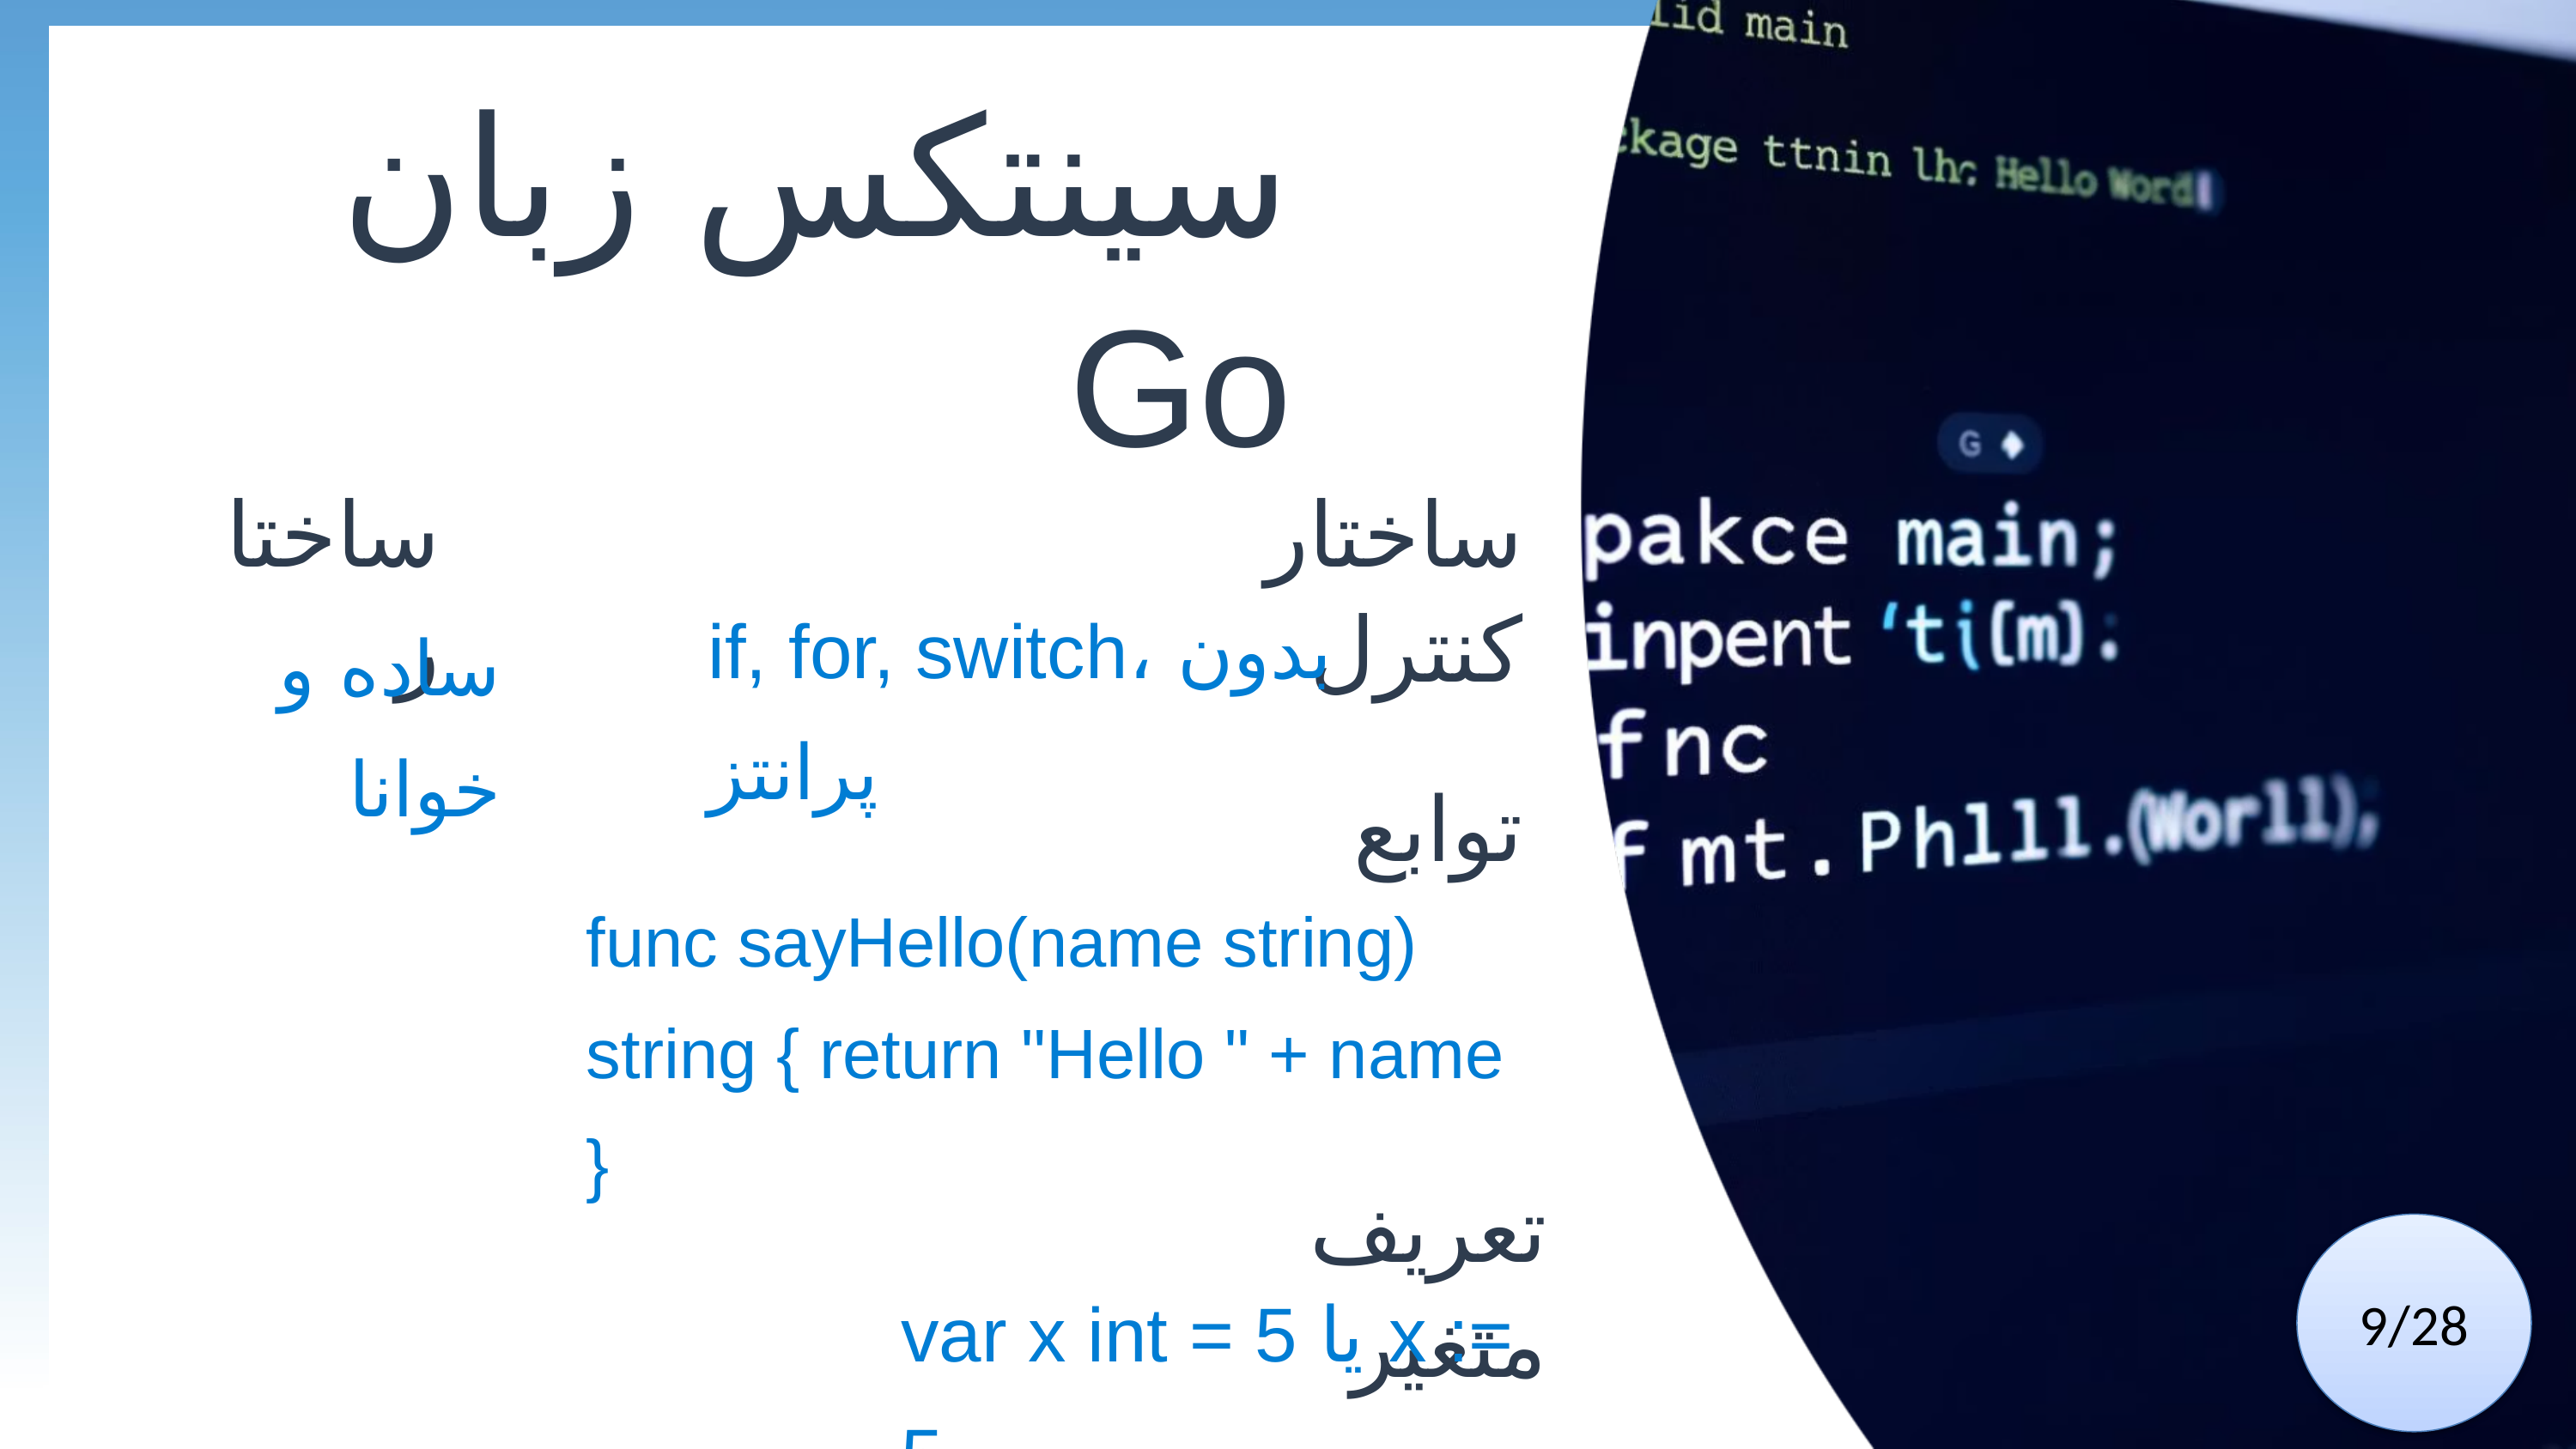

سینتکس زبان Go
ساختار
ساختار کنترل
if, for, switch، بدون پرانتز
ساده و خوانا
توابع
func sayHello(name string) string { return "Hello " + name }
تعریف متغیر
9/28
var x int = 5 یا x := 5